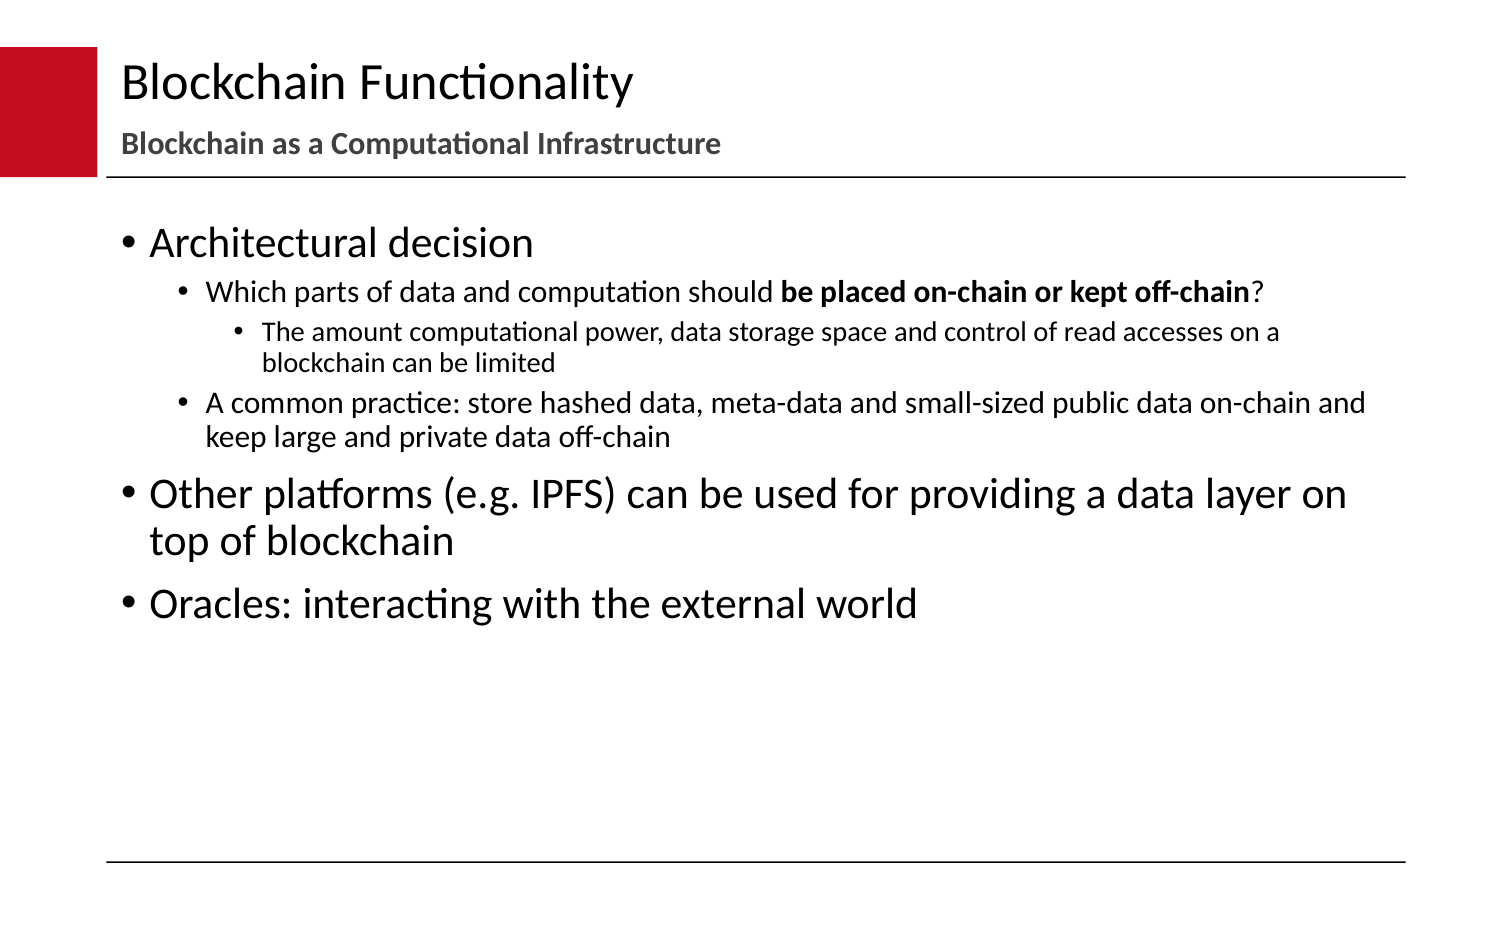

# Blockchain Functionality
Blockchain as a Computational Infrastructure
Architectural decision
Which parts of data and computation should be placed on-chain or kept off-chain?
The amount computational power, data storage space and control of read accesses on a blockchain can be limited
A common practice: store hashed data, meta-data and small-sized public data on-chain and keep large and private data off-chain
Other platforms (e.g. IPFS) can be used for providing a data layer on top of blockchain
Oracles: interacting with the external world